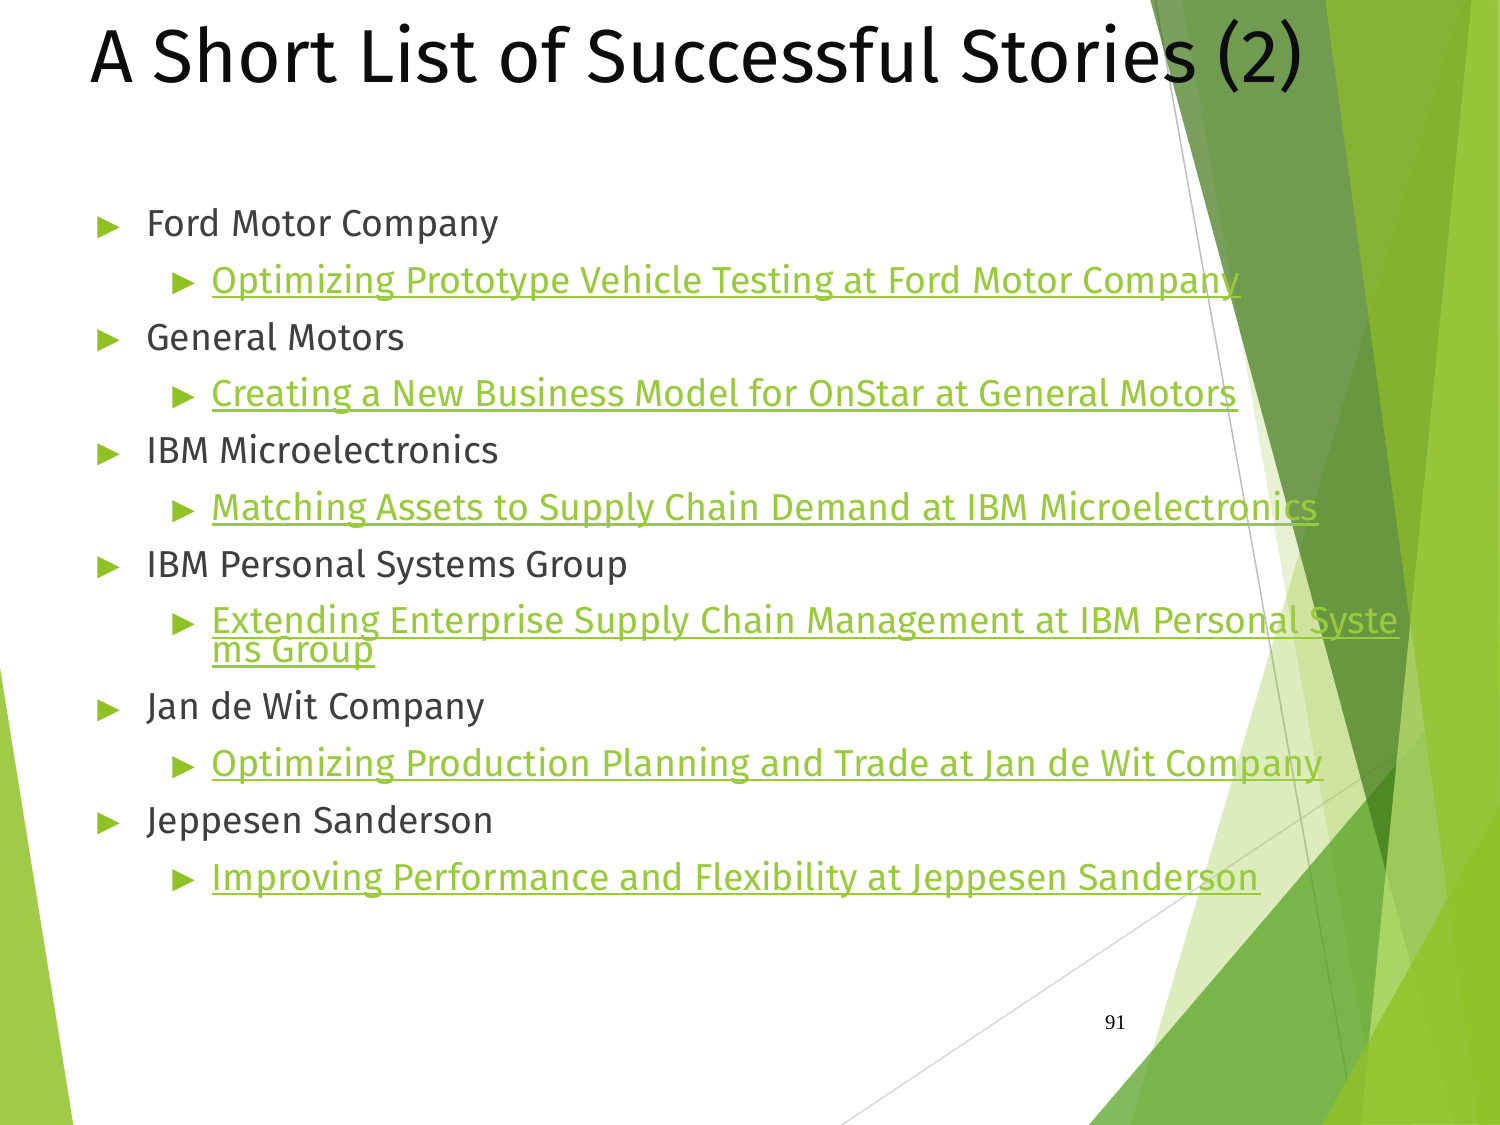

# A Short List of Successful Stories (2)
Ford Motor Company
Optimizing Prototype Vehicle Testing at Ford Motor Company
General Motors
Creating a New Business Model for OnStar at General Motors
IBM Microelectronics
Matching Assets to Supply Chain Demand at IBM Microelectronics
IBM Personal Systems Group
Extending Enterprise Supply Chain Management at IBM Personal Systems Group
Jan de Wit Company
Optimizing Production Planning and Trade at Jan de Wit Company
Jeppesen Sanderson
Improving Performance and Flexibility at Jeppesen Sanderson
91